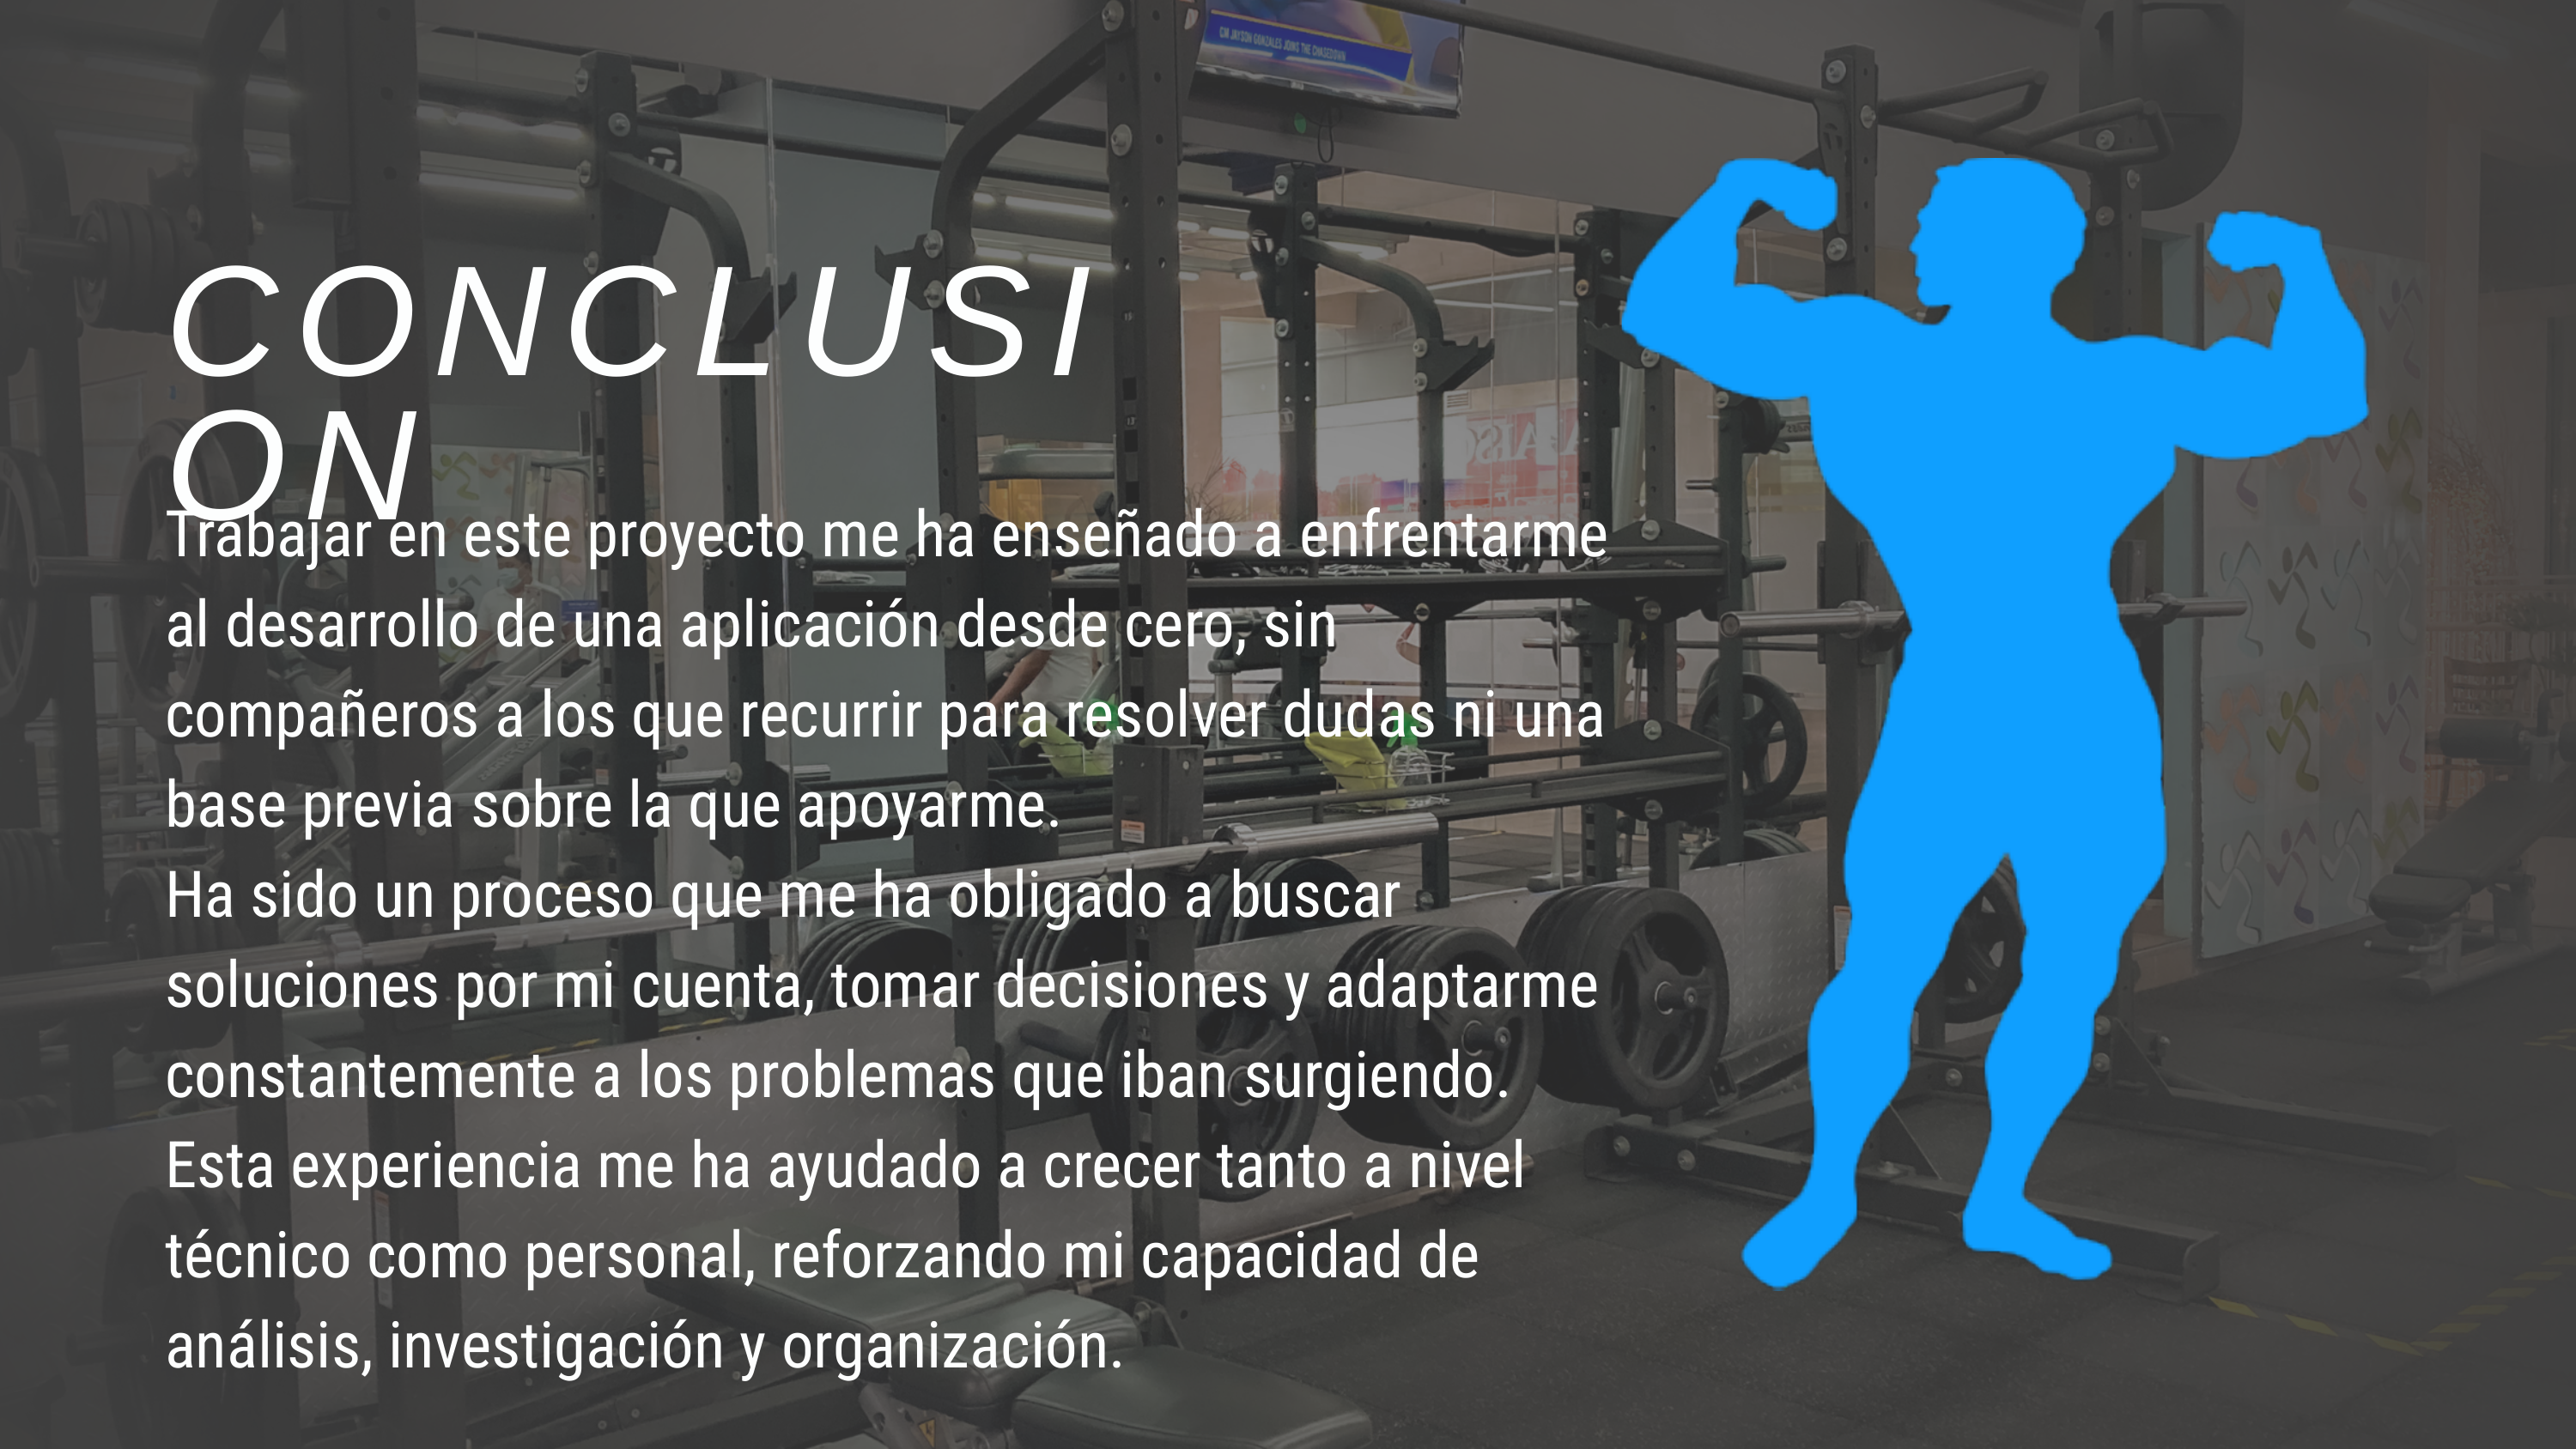

CONCLUSION
Trabajar en este proyecto me ha enseñado a enfrentarme al desarrollo de una aplicación desde cero, sin compañeros a los que recurrir para resolver dudas ni una base previa sobre la que apoyarme.
Ha sido un proceso que me ha obligado a buscar soluciones por mi cuenta, tomar decisiones y adaptarme constantemente a los problemas que iban surgiendo.
Esta experiencia me ha ayudado a crecer tanto a nivel técnico como personal, reforzando mi capacidad de análisis, investigación y organización.